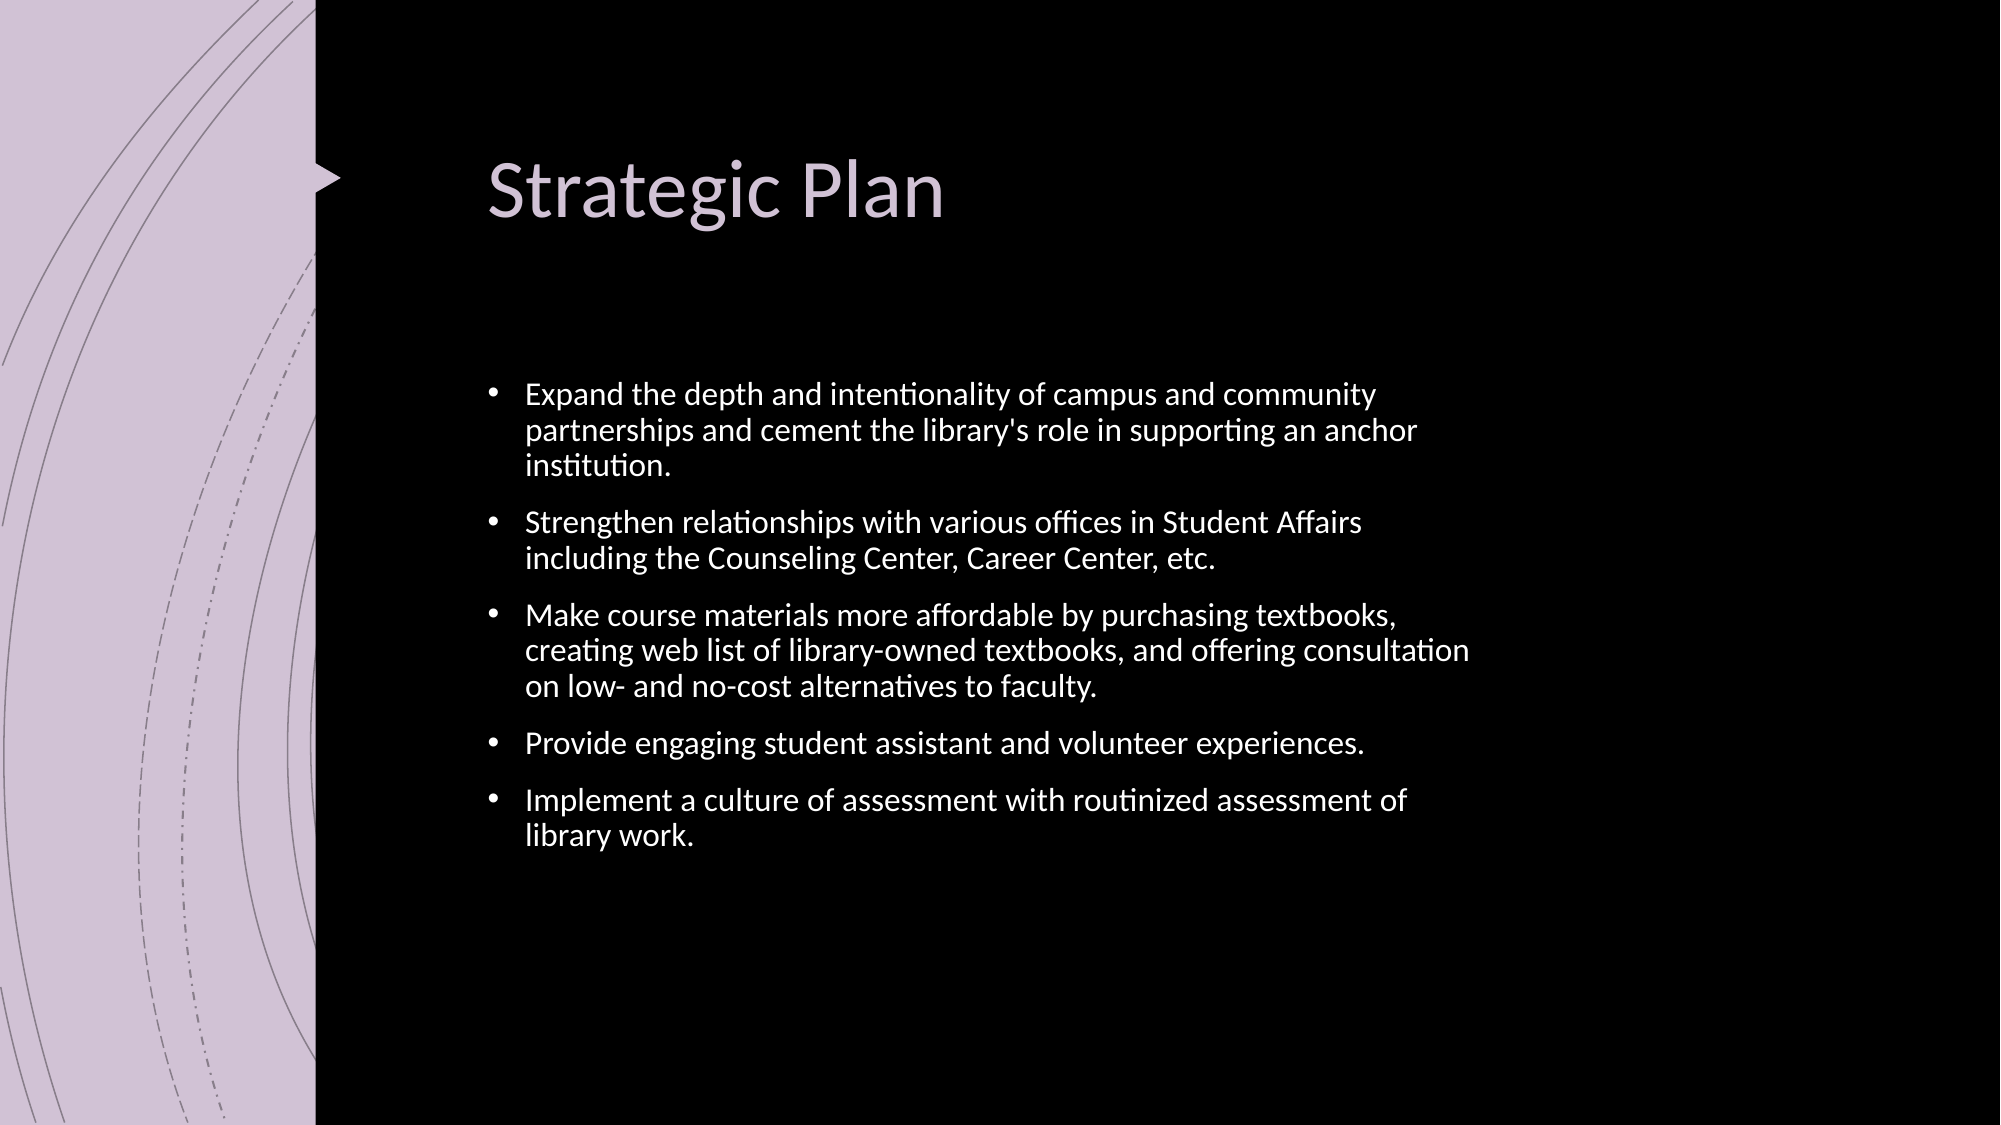

# Strategic Plan

Expand the depth and intentionality of campus and community partnerships and cement the library's role in supporting an anchor institution.
Strengthen relationships with various offices in Student Affairs including the Counseling Center, Career Center, etc.
Make course materials more affordable by purchasing textbooks, creating web list of library-owned textbooks, and offering consultation on low- and no-cost alternatives to faculty.
Provide engaging student assistant and volunteer experiences.
Implement a culture of assessment with routinized assessment of library work.